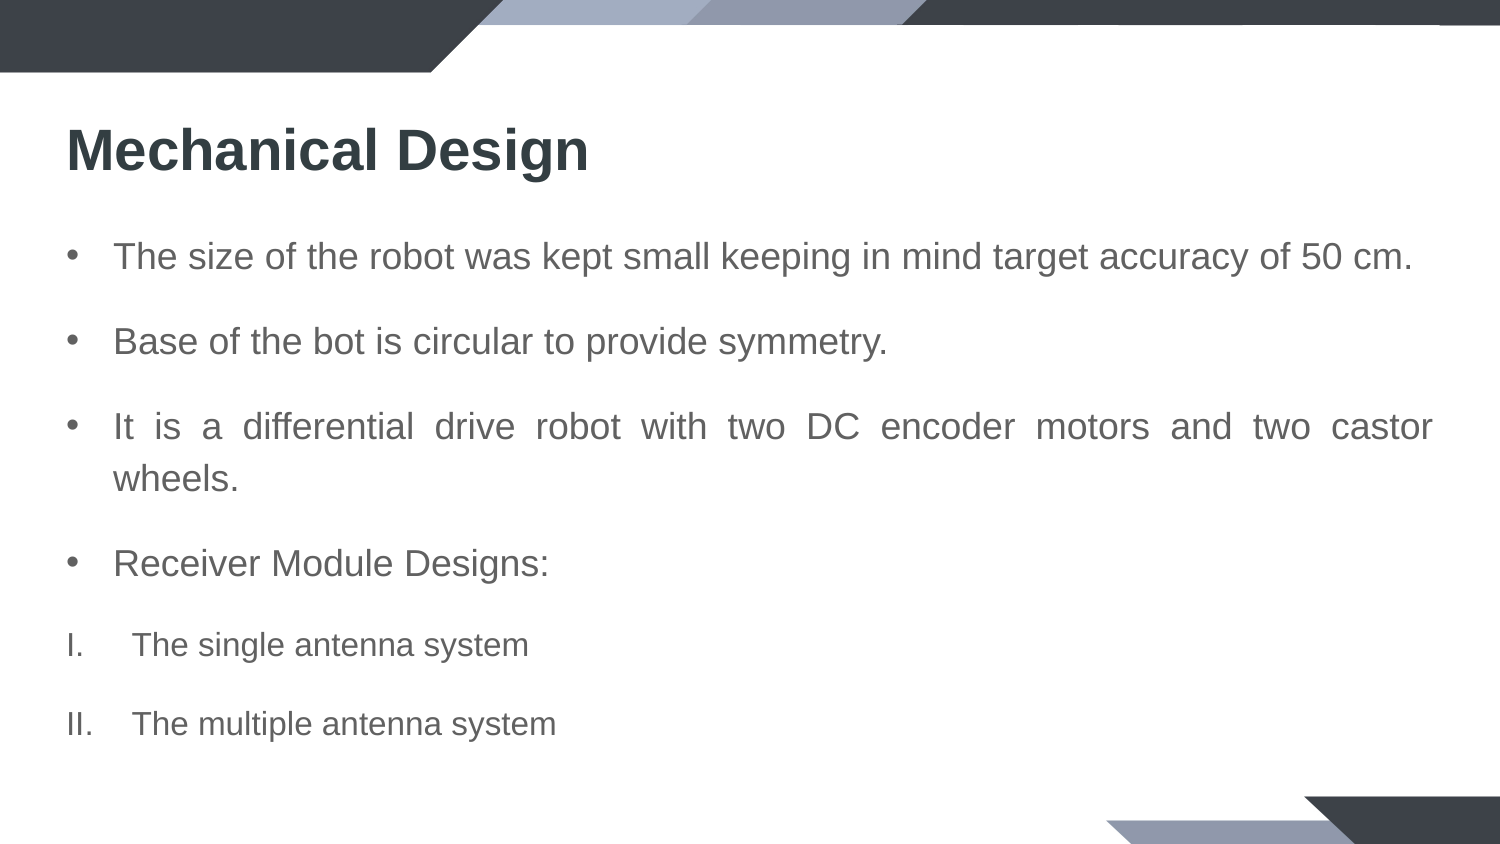

# Mechanical Design
The size of the robot was kept small keeping in mind target accuracy of 50 cm.
Base of the bot is circular to provide symmetry.
It is a differential drive robot with two DC encoder motors and two castor wheels.
Receiver Module Designs:
The single antenna system
The multiple antenna system